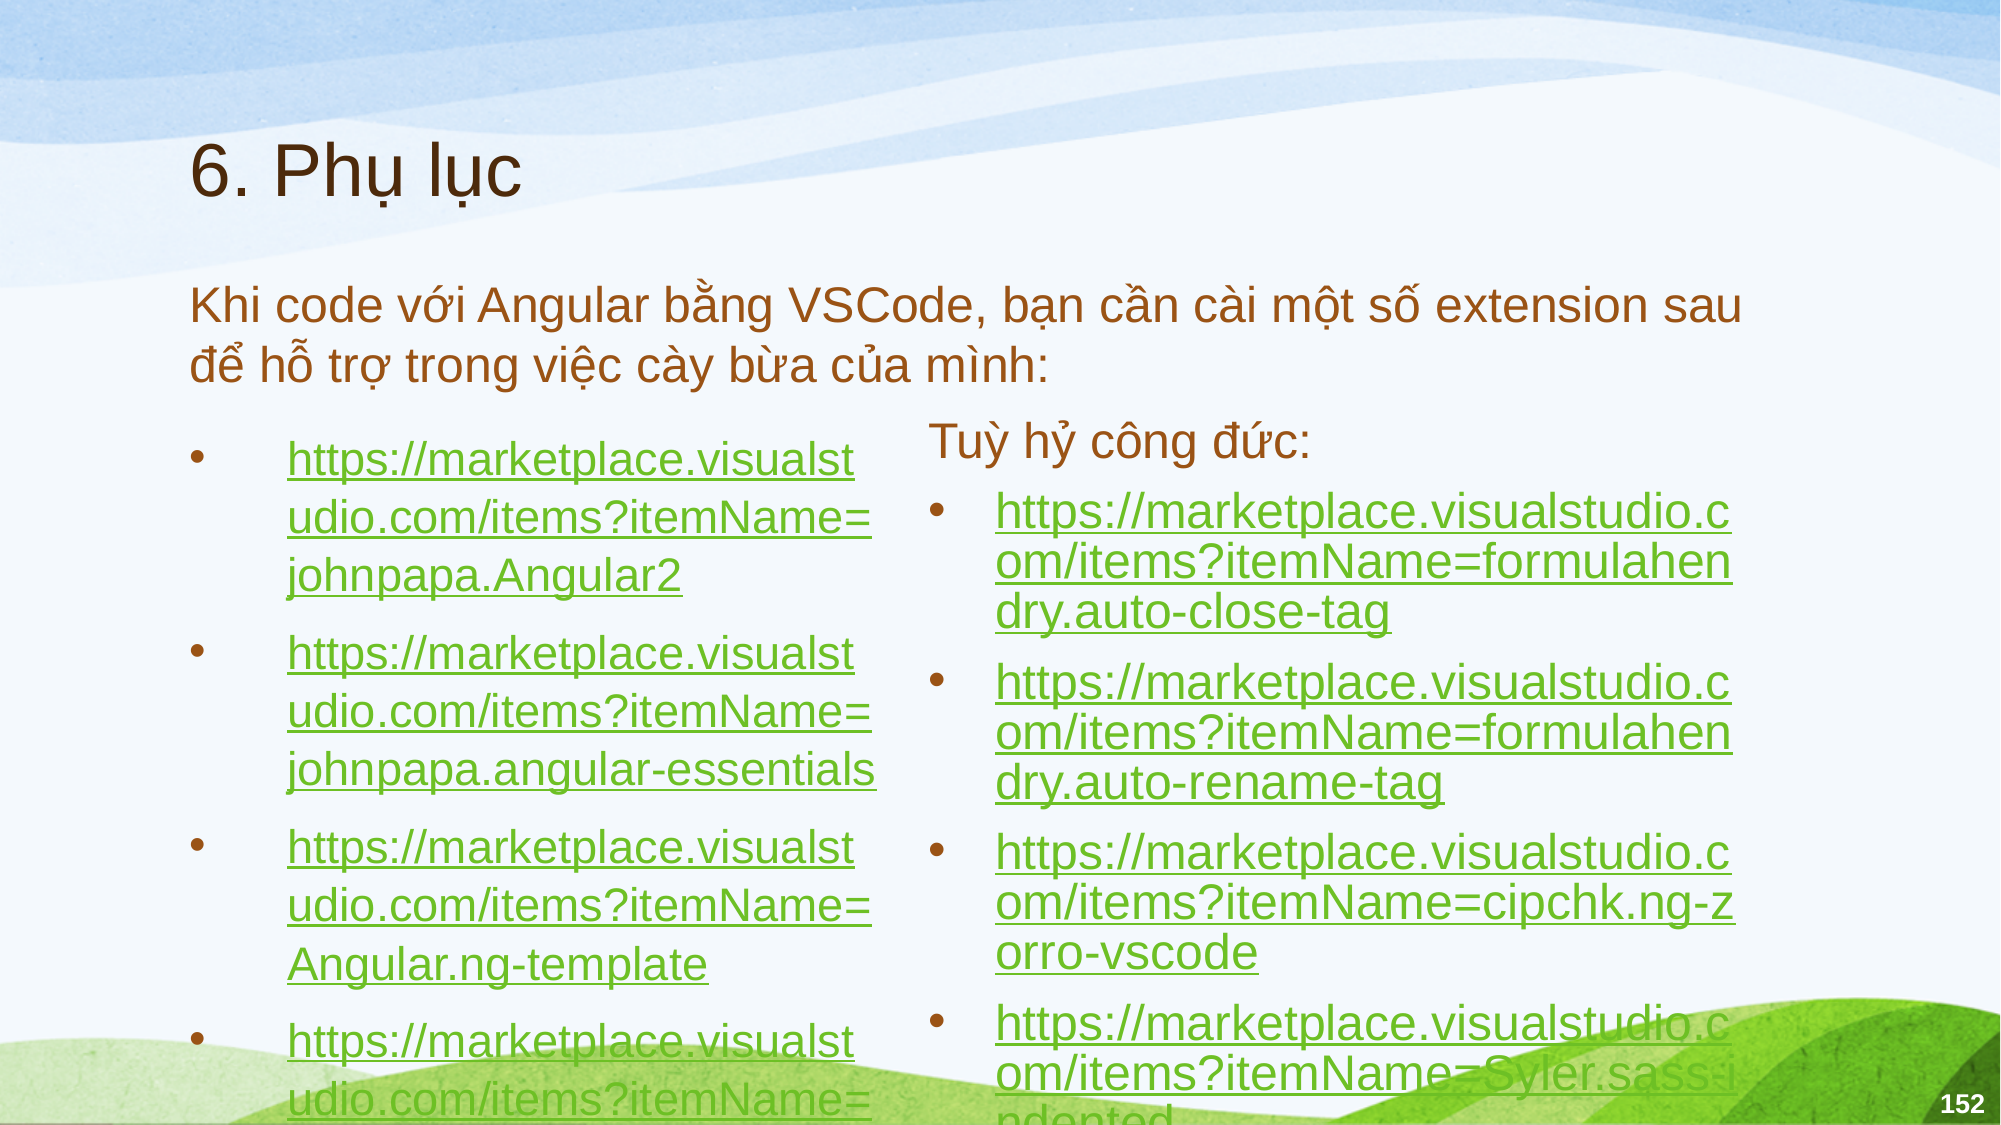

# 6. Phụ lục
Khi code với Angular bằng VSCode, bạn cần cài một số extension sau để hỗ trợ trong việc cày bừa của mình:

Tuỳ hỷ công đức:
https://marketplace.visualstudio.com/items?itemName=formulahendry.auto-close-tag
https://marketplace.visualstudio.com/items?itemName=formulahendry.auto-rename-tag
https://marketplace.visualstudio.com/items?itemName=cipchk.ng-zorro-vscode
https://marketplace.visualstudio.com/items?itemName=Syler.sass-indented
https://marketplace.visualstudio.com/items?itemName=mrmlnc.vscode-scss
https://marketplace.visualstudio.com/items?itemName=johnpapa.Angular2
https://marketplace.visualstudio.com/items?itemName=johnpapa.angular-essentials
https://marketplace.visualstudio.com/items?itemName=Angular.ng-template
https://marketplace.visualstudio.com/items?itemName=cyrilletuzi.angular-schematics
https://marketplace.visualstudio.com/items?itemName=natewallace.angular2-inline
https://marketplace.visualstudio.com/items?itemName=michelemelluso.code-beautifier
https://marketplace.visualstudio.com/items?itemName=dbaeumer.vscode-eslint
https://marketplace.visualstudio.com/items?itemName=esbenp.prettier-vscode
152